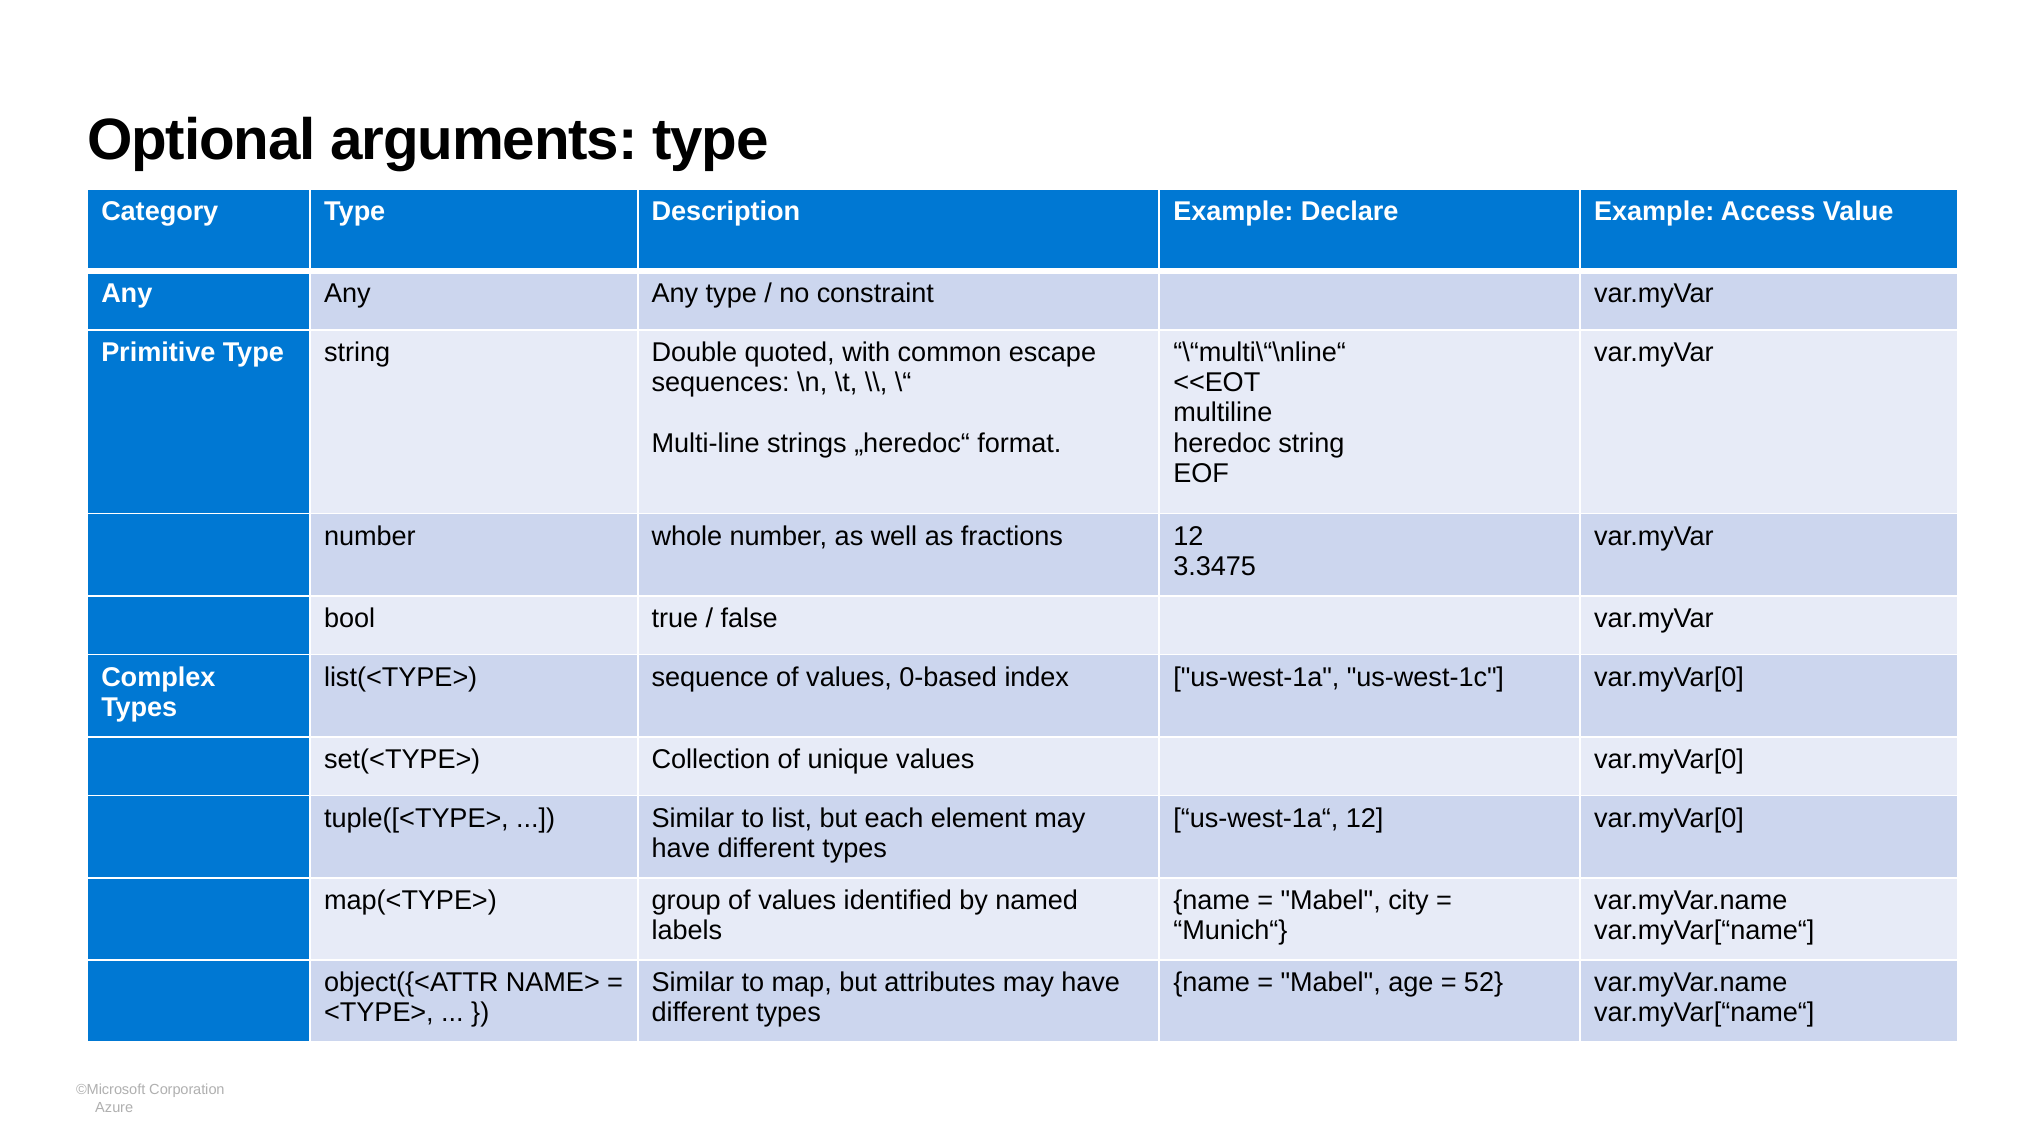

# Optional arguments: type
| Category | Type | Description | Example: Declare | Example: Access Value |
| --- | --- | --- | --- | --- |
| Any | Any | Any type / no constraint |  | var.myVar |
| Primitive Type | string | Double quoted, with common escape sequences: \n, \t, \\, \“ Multi-line strings „heredoc“ format. | “\“multi\“\nline“ <<EOT multiline heredoc string EOF | var.myVar |
|  | number | whole number, as well as fractions | 12 3.3475 | var.myVar |
|  | bool | true / false |  | var.myVar |
| Complex Types | list(<TYPE>) | sequence of values, 0-based index | ["us-west-1a", "us-west-1c"] | var.myVar[0] |
|  | set(<TYPE>) | Collection of unique values |  | var.myVar[0] |
|  | tuple([<TYPE>, ...]) | Similar to list, but each element may have different types | [“us-west-1a“, 12] | var.myVar[0] |
|  | map(<TYPE>) | group of values identified by named labels | {name = "Mabel", city = “Munich“} | var.myVar.name var.myVar[“name“] |
|  | object({<ATTR NAME> = <TYPE>, ... }) | Similar to map, but attributes may have different types | {name = "Mabel", age = 52} | var.myVar.name var.myVar[“name“] |